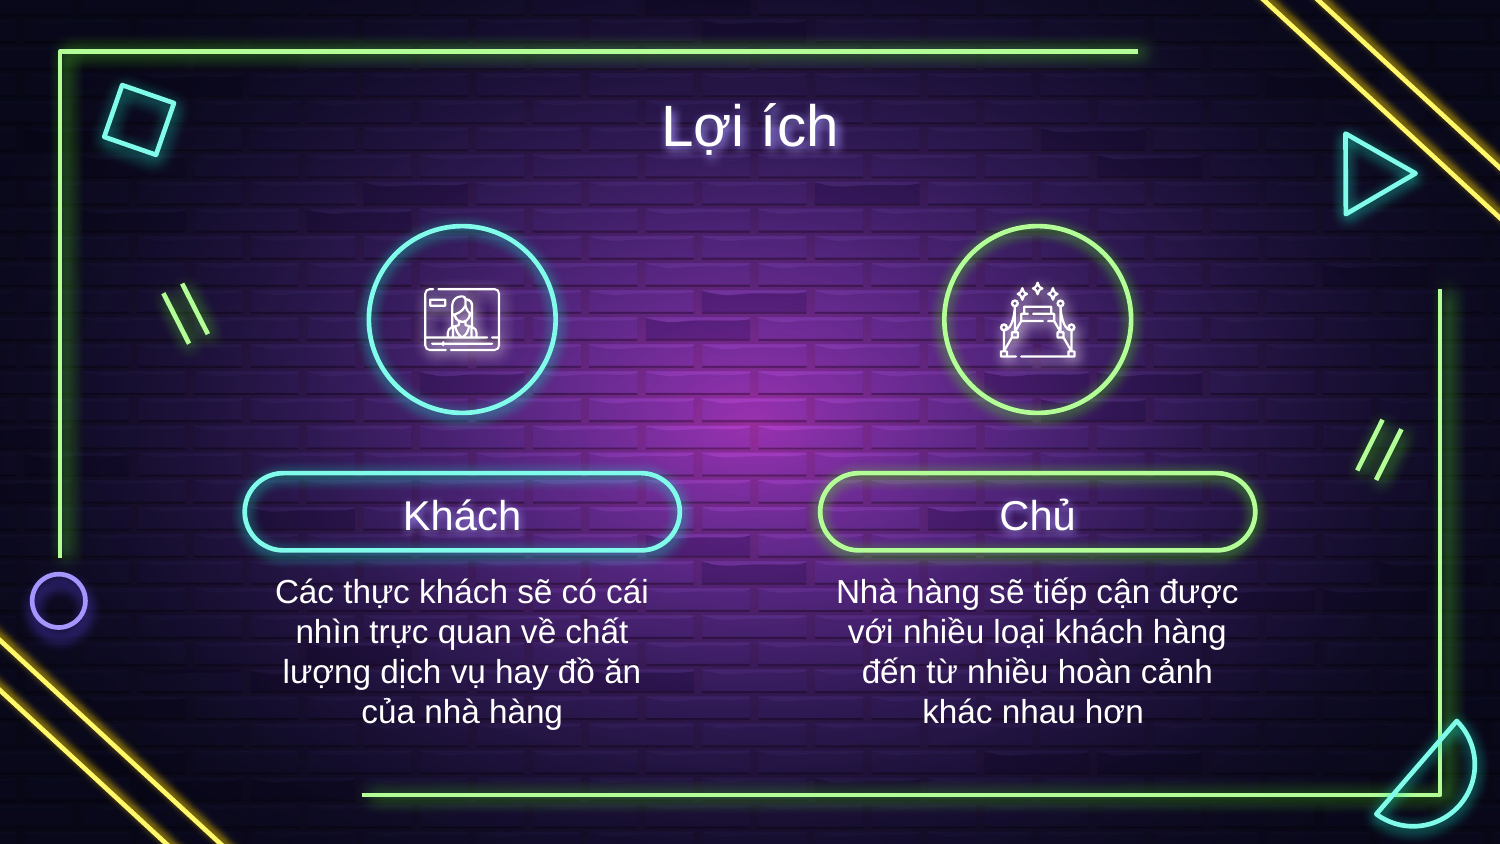

# Lợi ích

Khách
Chủ

Các thực khách sẽ có cái nhìn trực quan về chất lượng dịch vụ hay đồ ăn của nhà hàng
Nhà hàng sẽ tiếp cận được với nhiều loại khách hàng đến từ nhiều hoàn cảnh khác nhau hơn